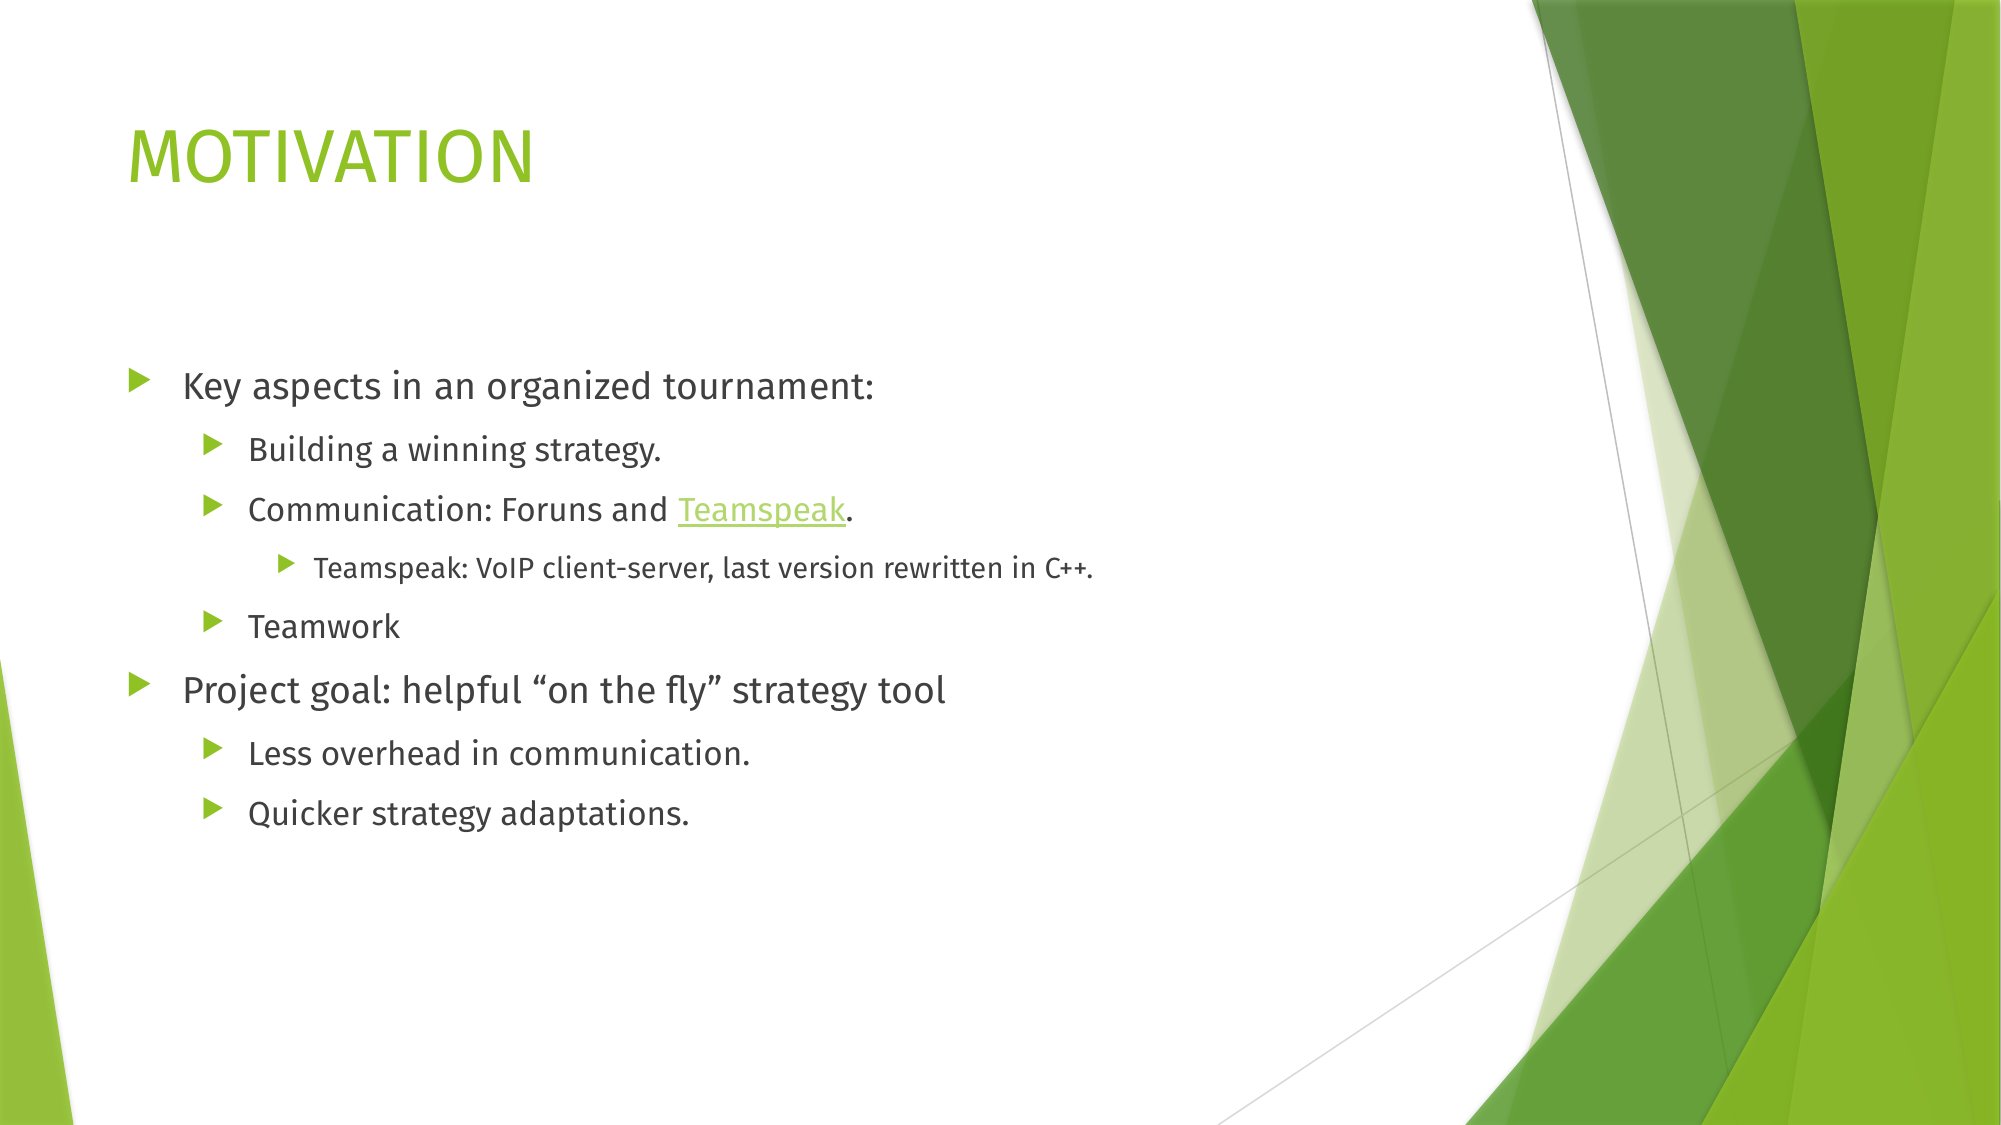

# MOTIVATION
Key aspects in an organized tournament:
Building a winning strategy.
Communication: Foruns and Teamspeak.
Teamspeak: VoIP client-server, last version rewritten in C++.
Teamwork
Project goal: helpful “on the fly” strategy tool
Less overhead in communication.
Quicker strategy adaptations.